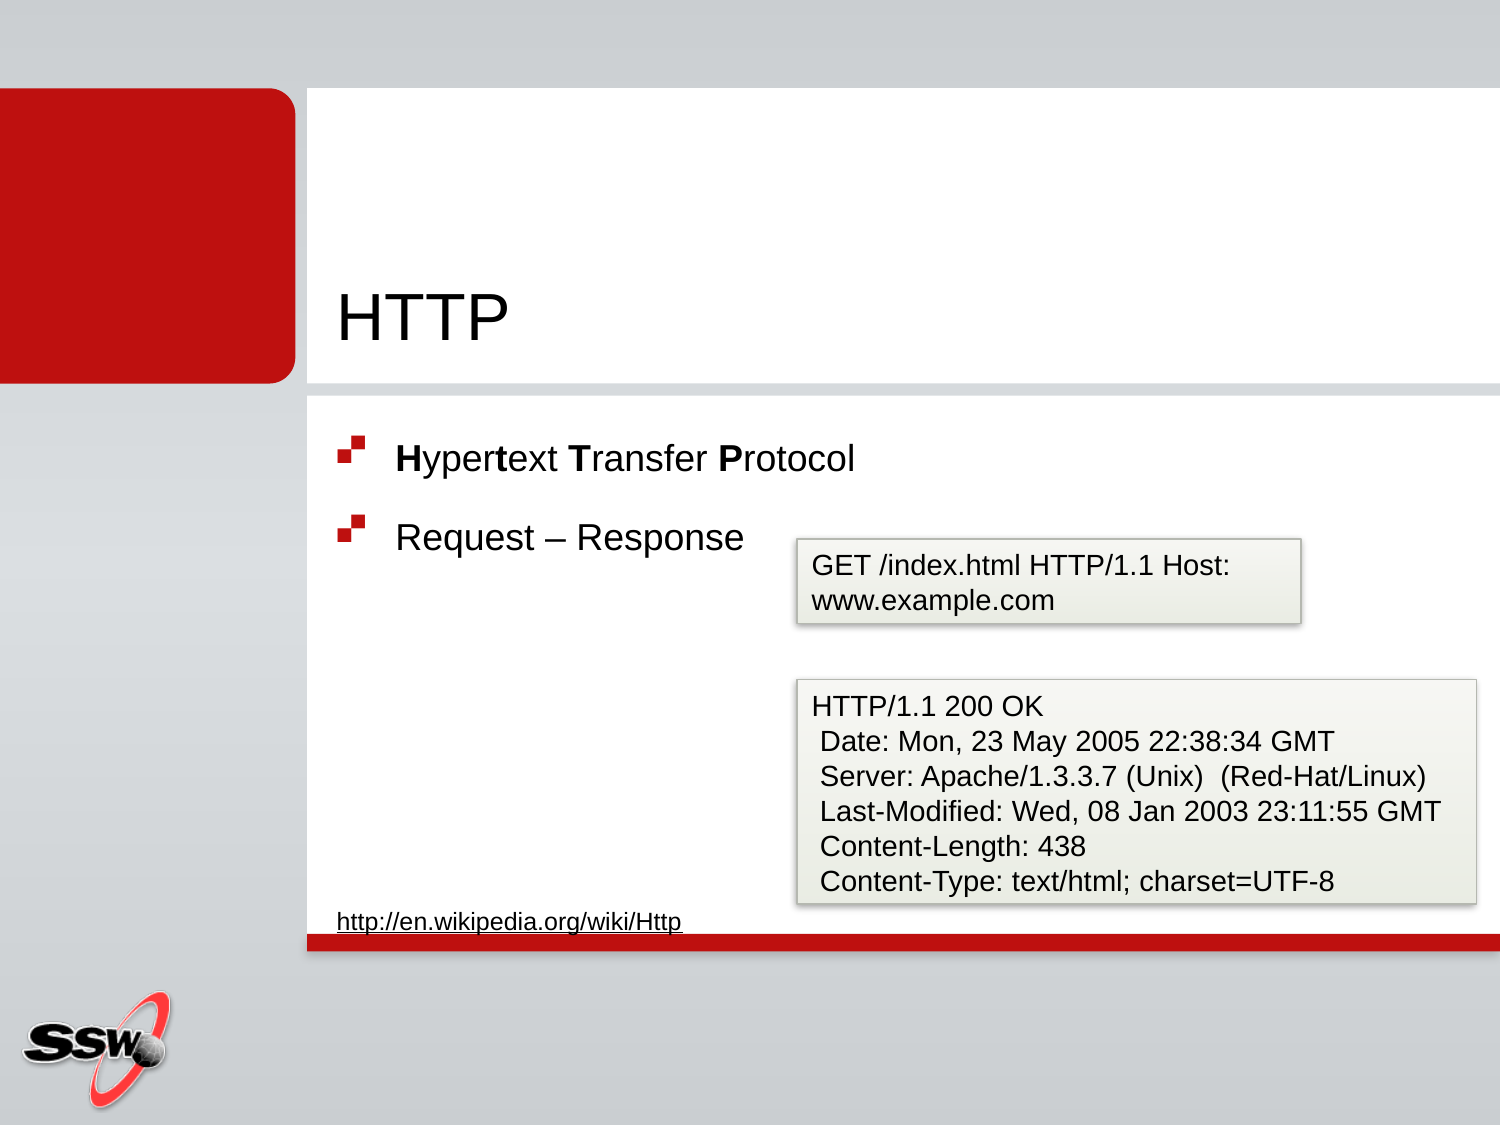

# HTTP
Hypertext Transfer Protocol
Request – Response

http://en.wikipedia.org/wiki/Http
GET /index.html HTTP/1.1 Host: www.example.com
HTTP/1.1 200 OK
 Date: Mon, 23 May 2005 22:38:34 GMT
 Server: Apache/1.3.3.7 (Unix)  (Red-Hat/Linux)
 Last-Modified: Wed, 08 Jan 2003 23:11:55 GMT
 Content-Length: 438
 Content-Type: text/html; charset=UTF-8